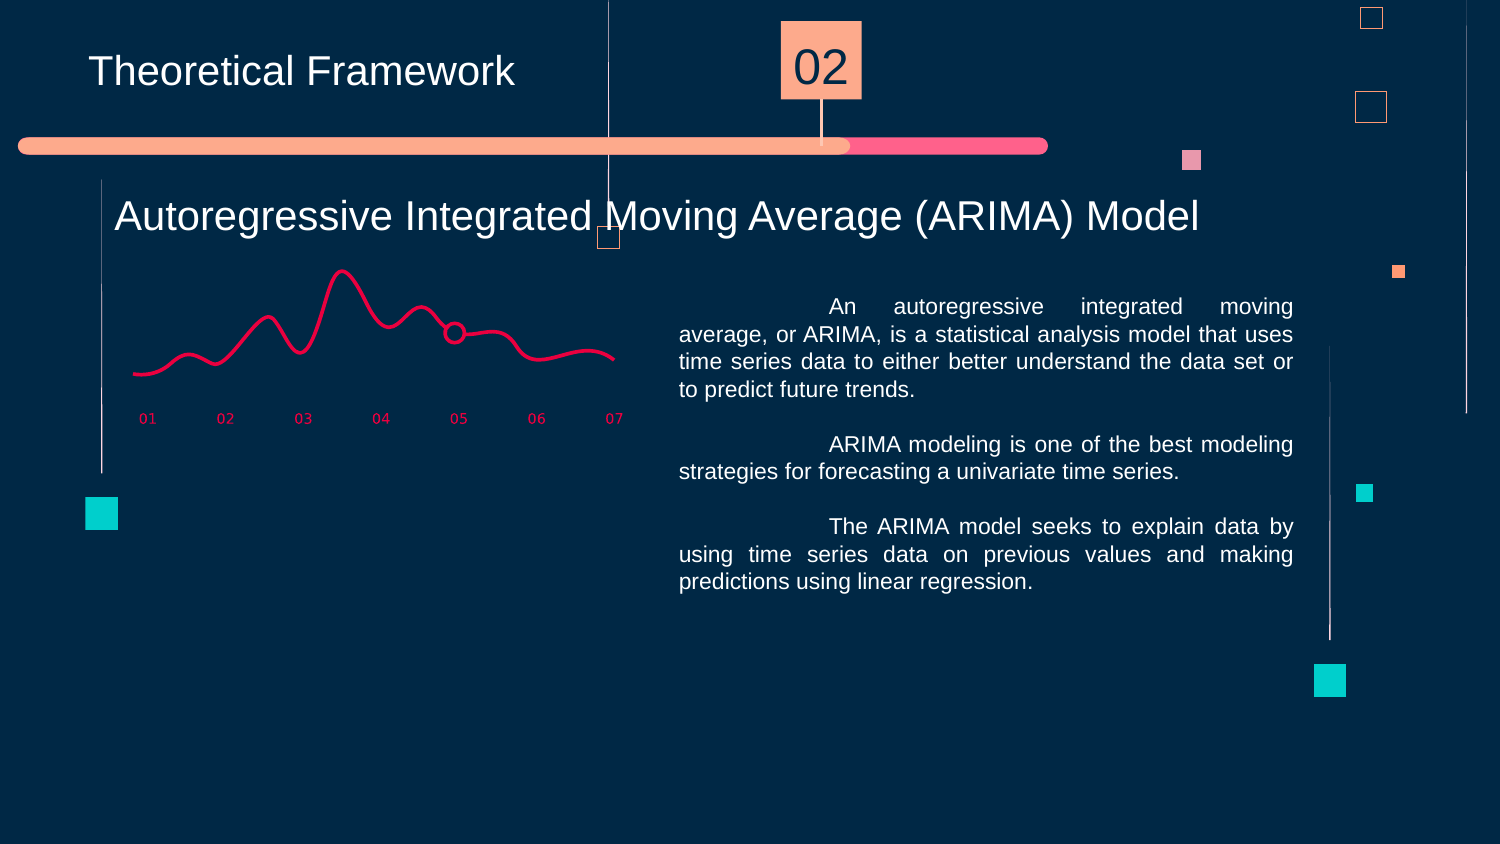

02
# Theoretical Framework

Autoregressive Integrated Moving Average (ARIMA) Model

	An autoregressive integrated moving average, or ARIMA, is a statistical analysis model that uses time series data to either better understand the data set or to predict future trends.

	ARIMA modeling is one of the best modeling strategies for forecasting a univariate time series.

	The ARIMA model seeks to explain data by using time series data on previous values and making predictions using linear regression.